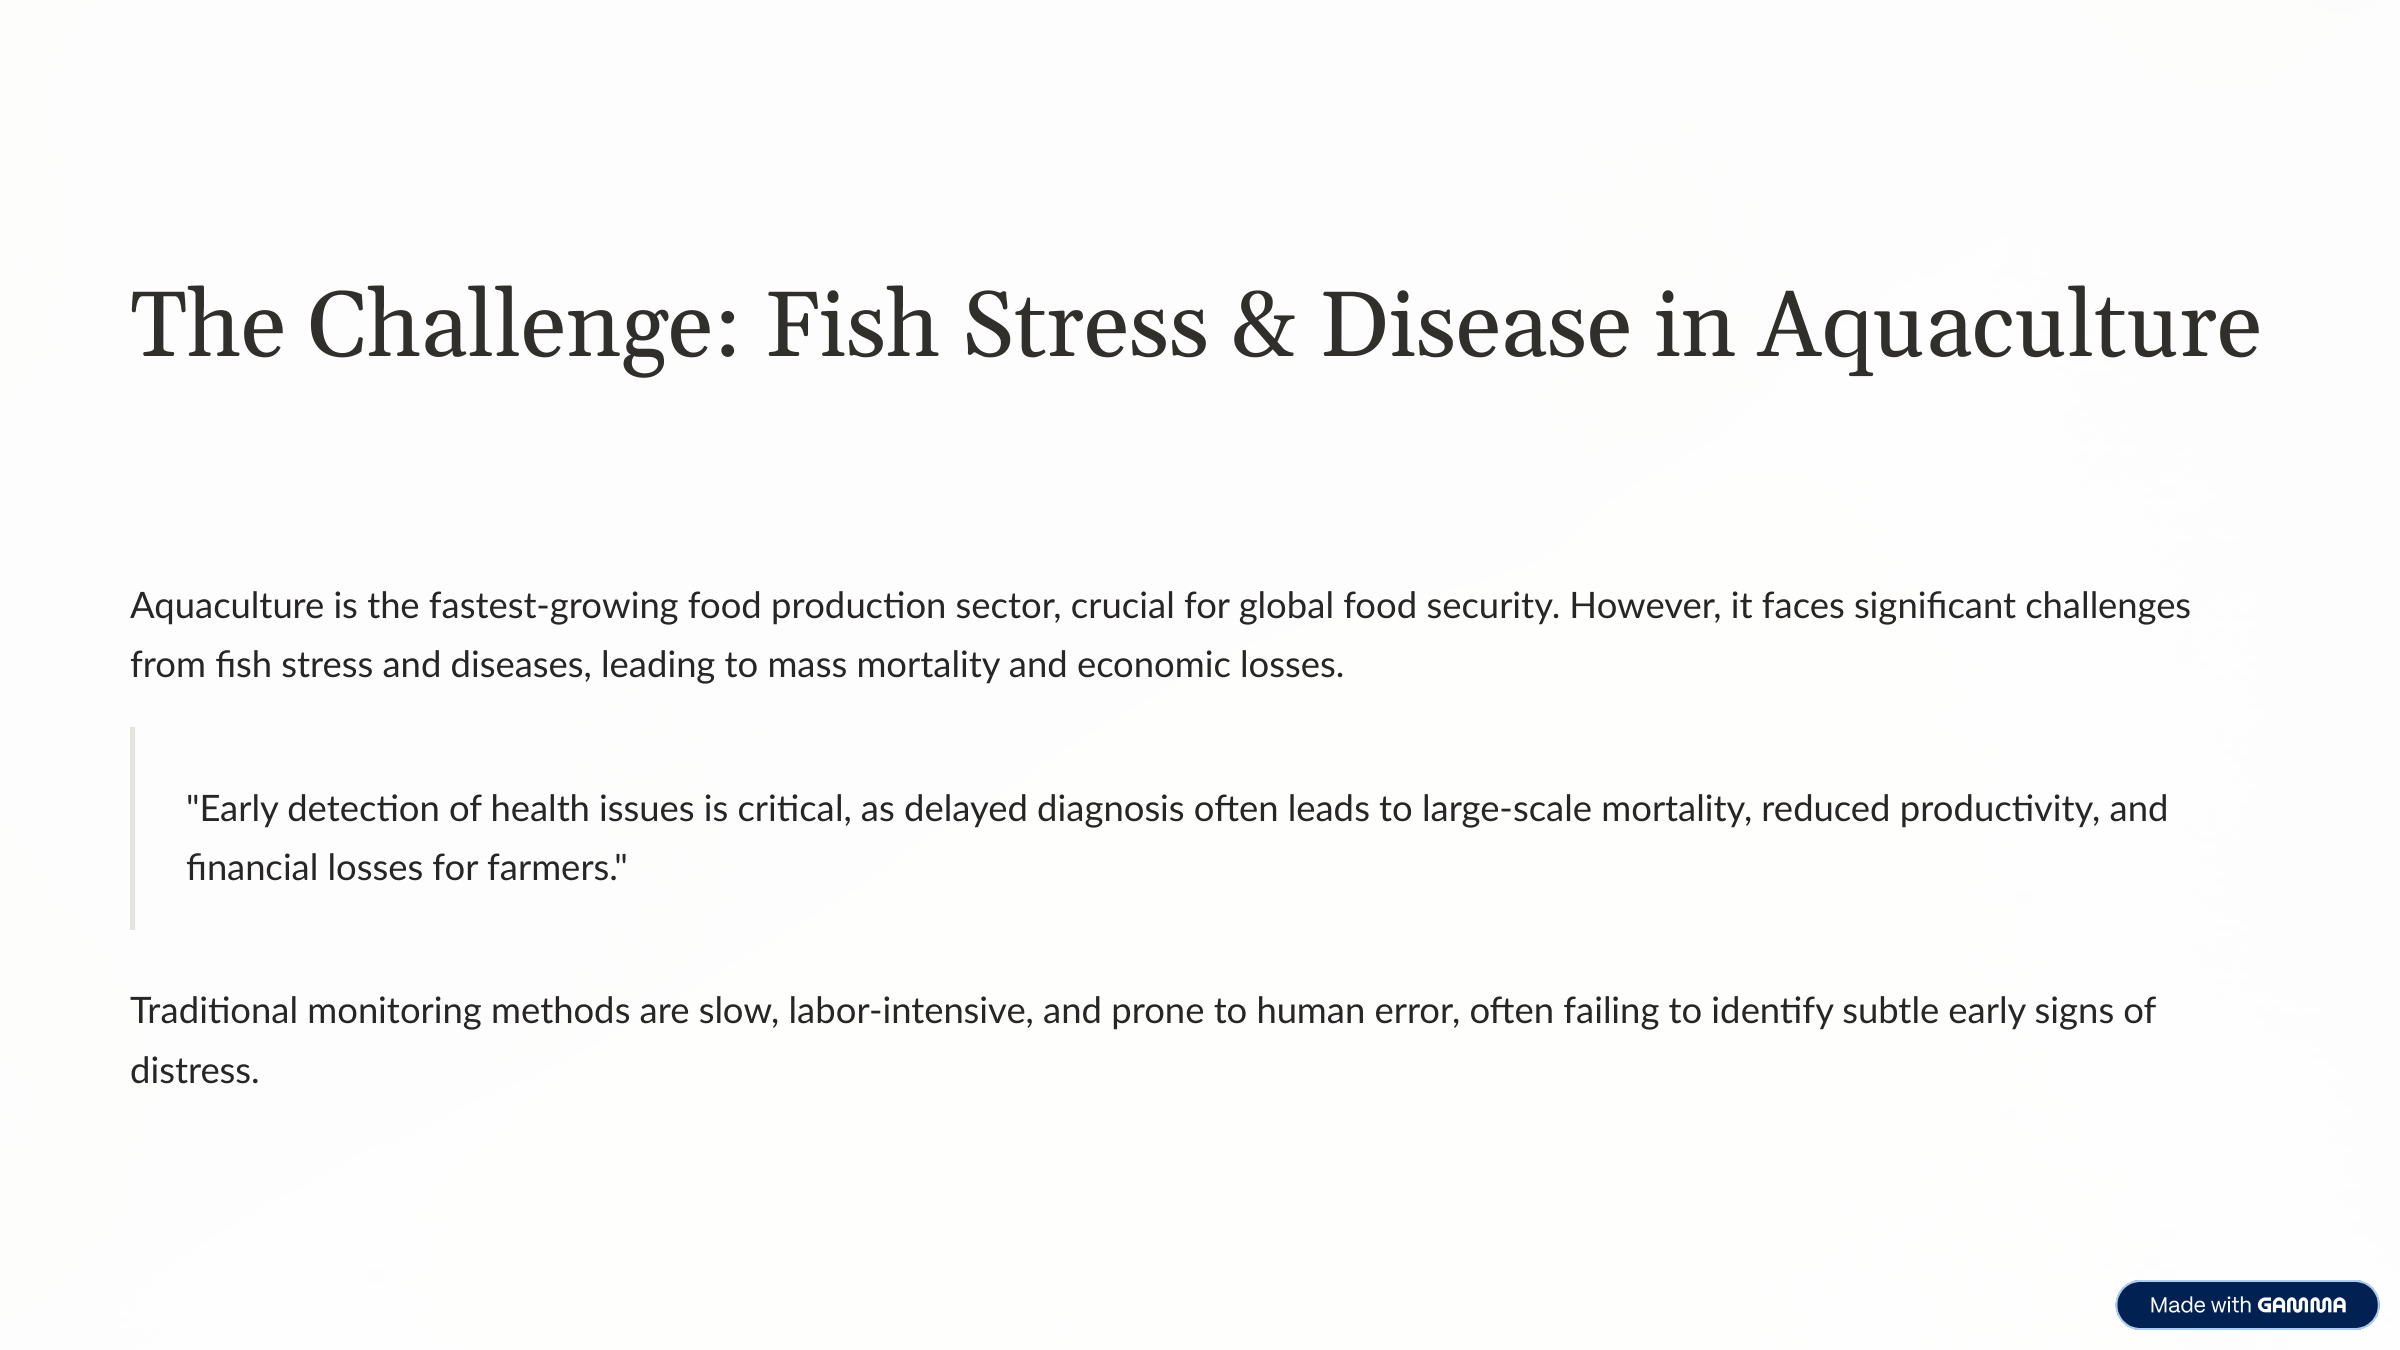

The Challenge: Fish Stress & Disease in Aquaculture
Aquaculture is the fastest-growing food production sector, crucial for global food security. However, it faces significant challenges from fish stress and diseases, leading to mass mortality and economic losses.

"Early detection of health issues is critical, as delayed diagnosis often leads to large-scale mortality, reduced productivity, and financial losses for farmers."
Traditional monitoring methods are slow, labor-intensive, and prone to human error, often failing to identify subtle early signs of distress.